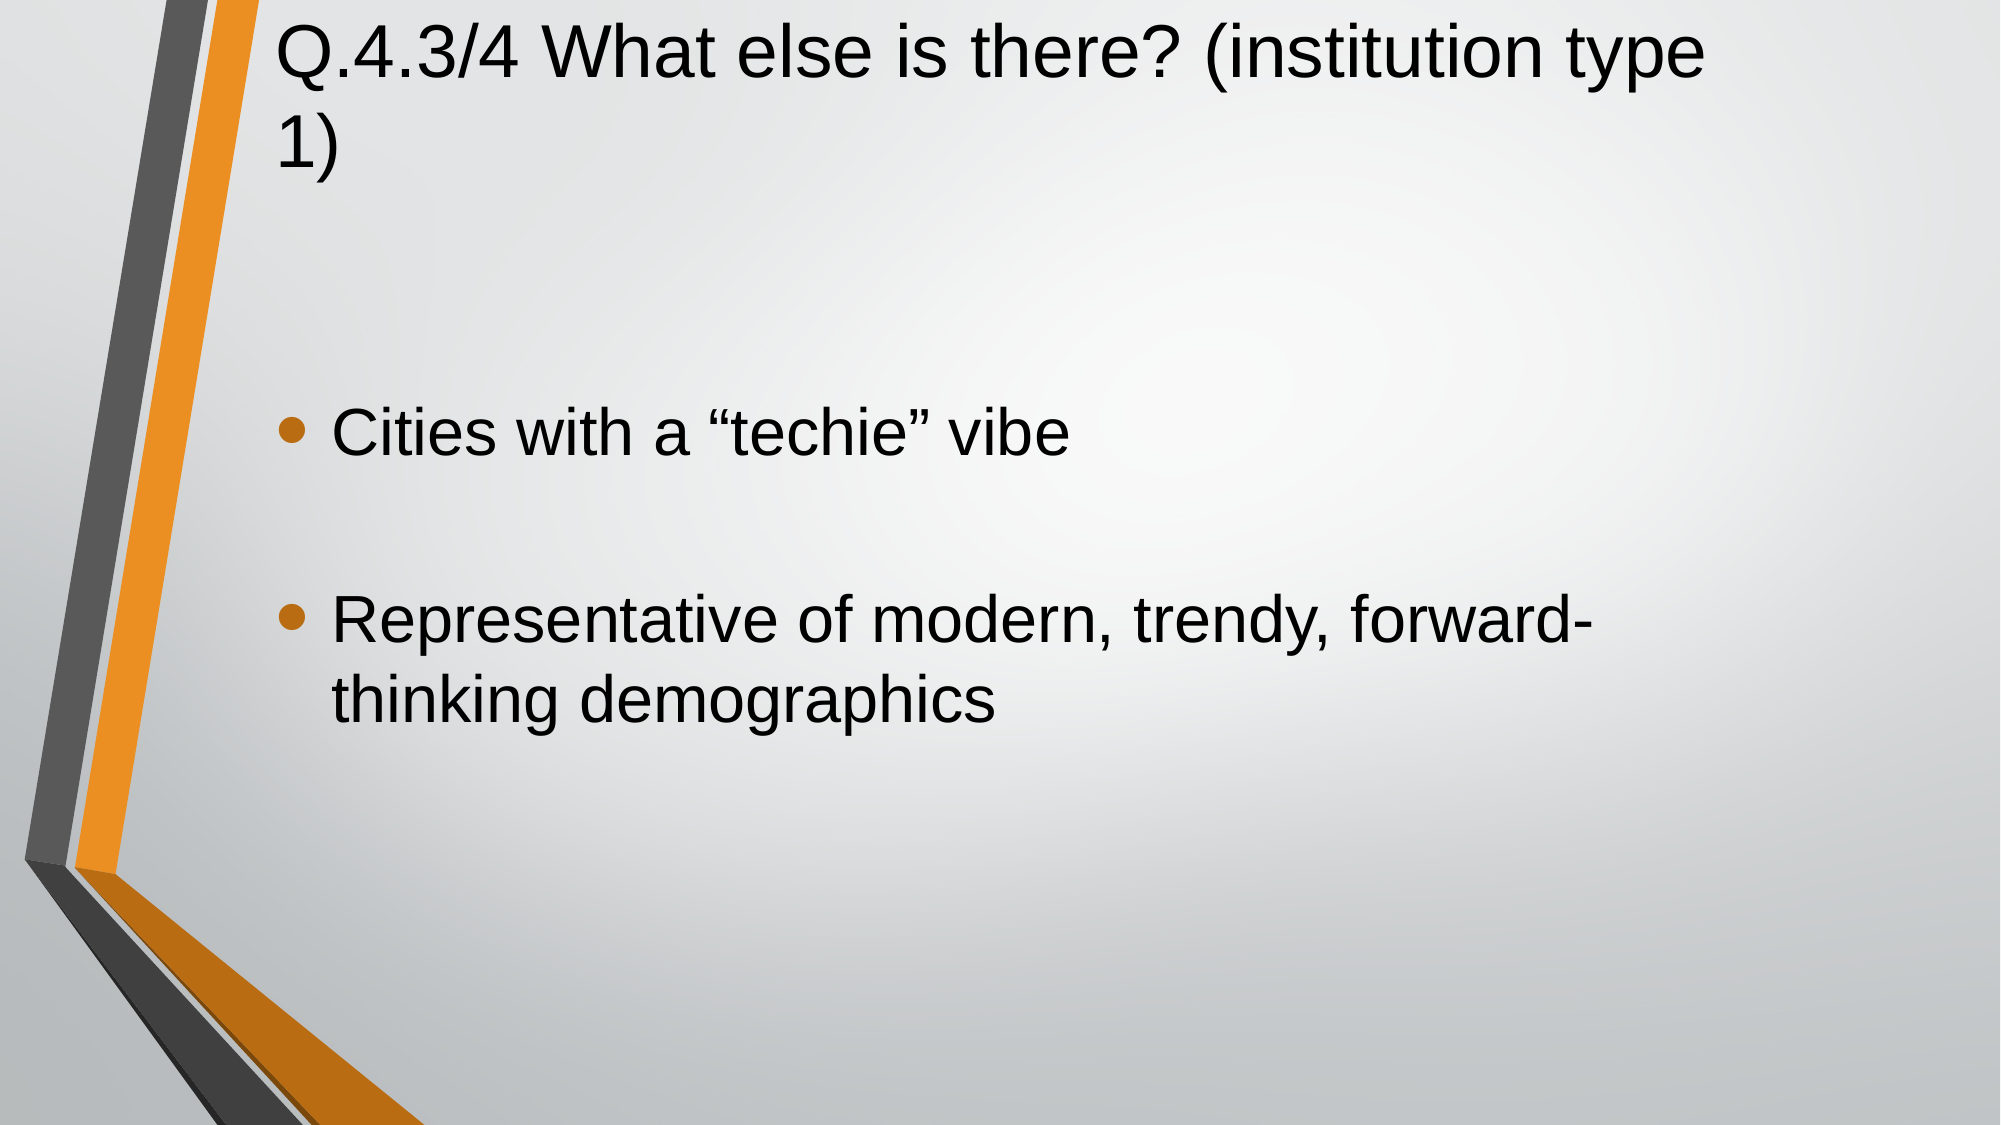

# Q.4.3/4 What else is there? (institution type 1)
Cities with a “techie” vibe

Representative of modern, trendy, forward-thinking demographics